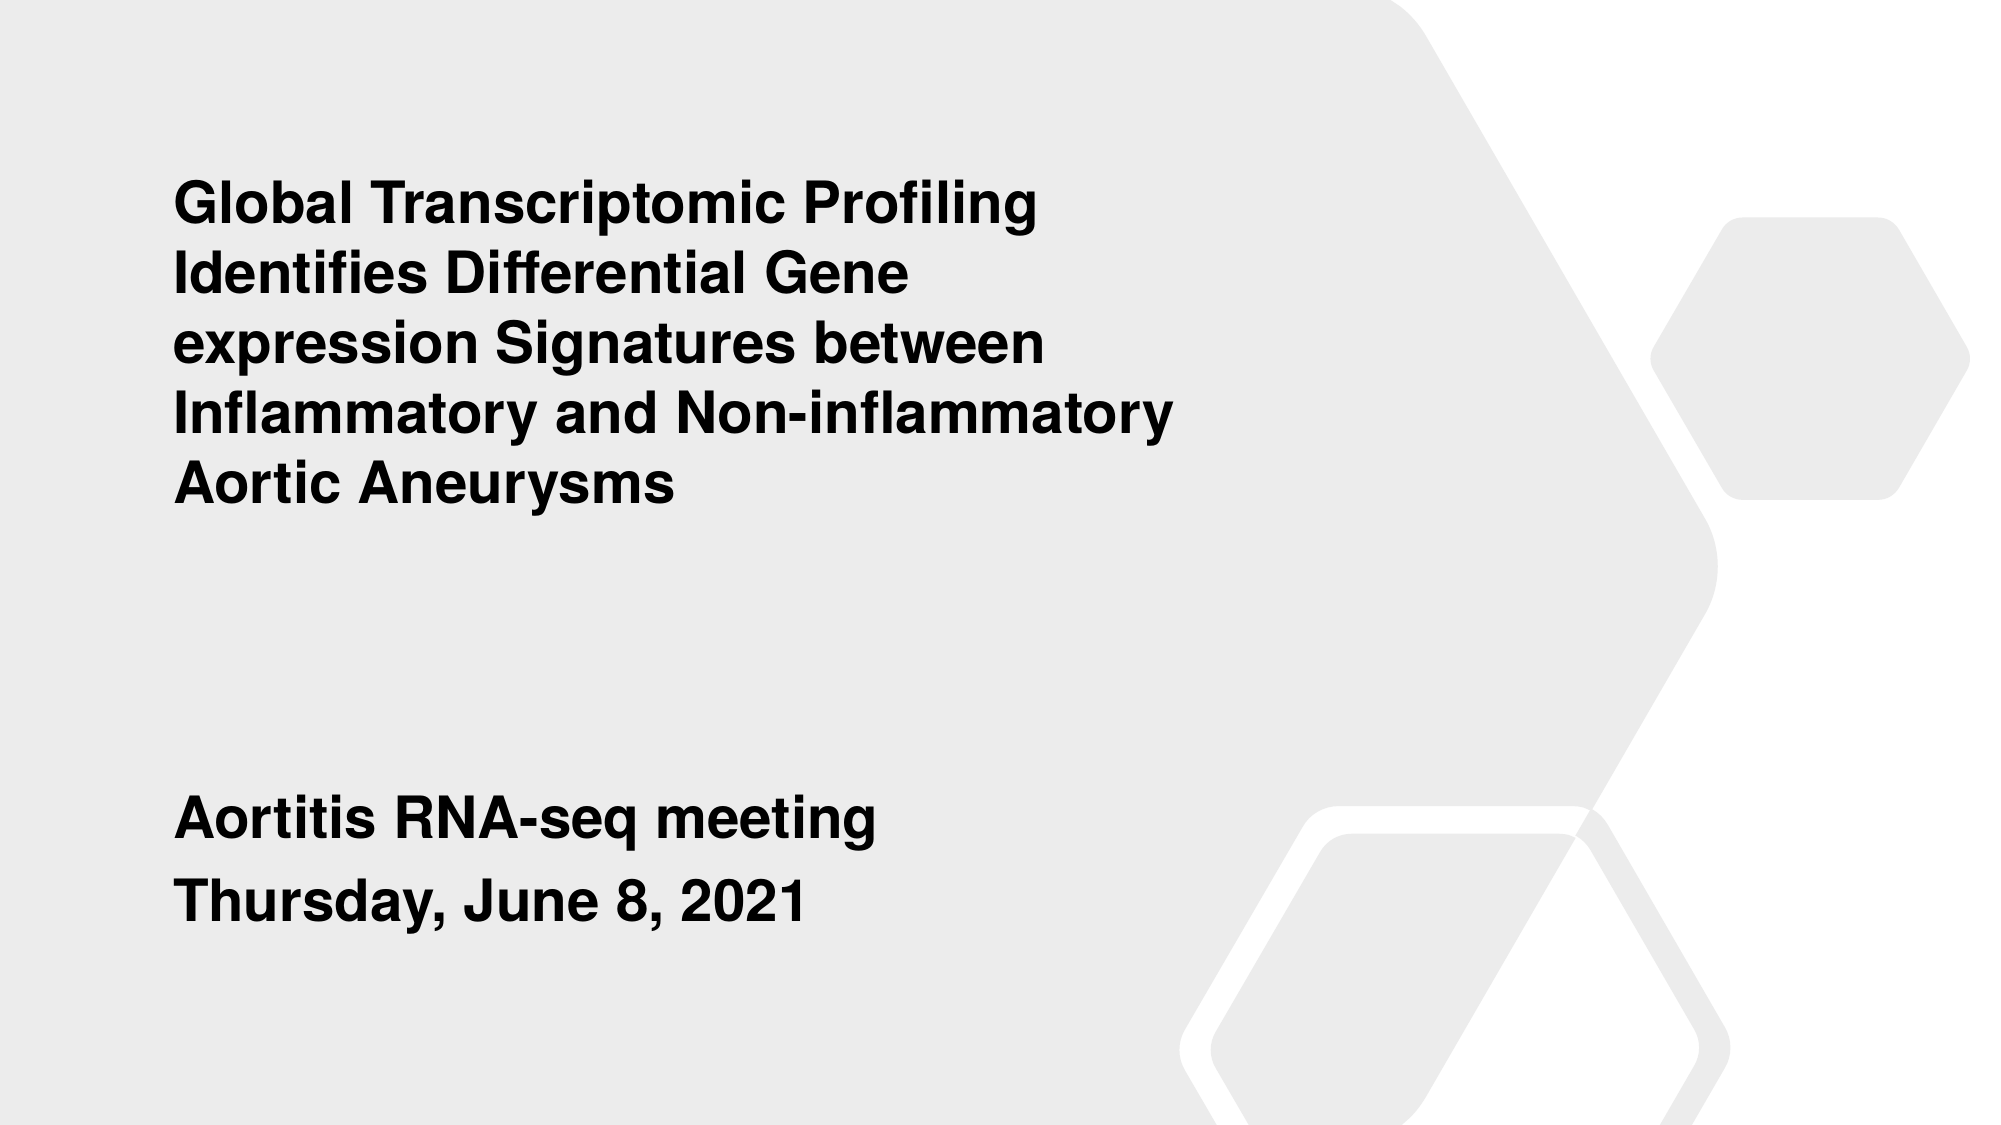

Global Transcriptomic Profiling Identifies Differential Gene expression Signatures between Inflammatory and Non-inflammatory Aortic Aneurysms
Aortitis RNA-seq meeting
Thursday, June 8, 2021